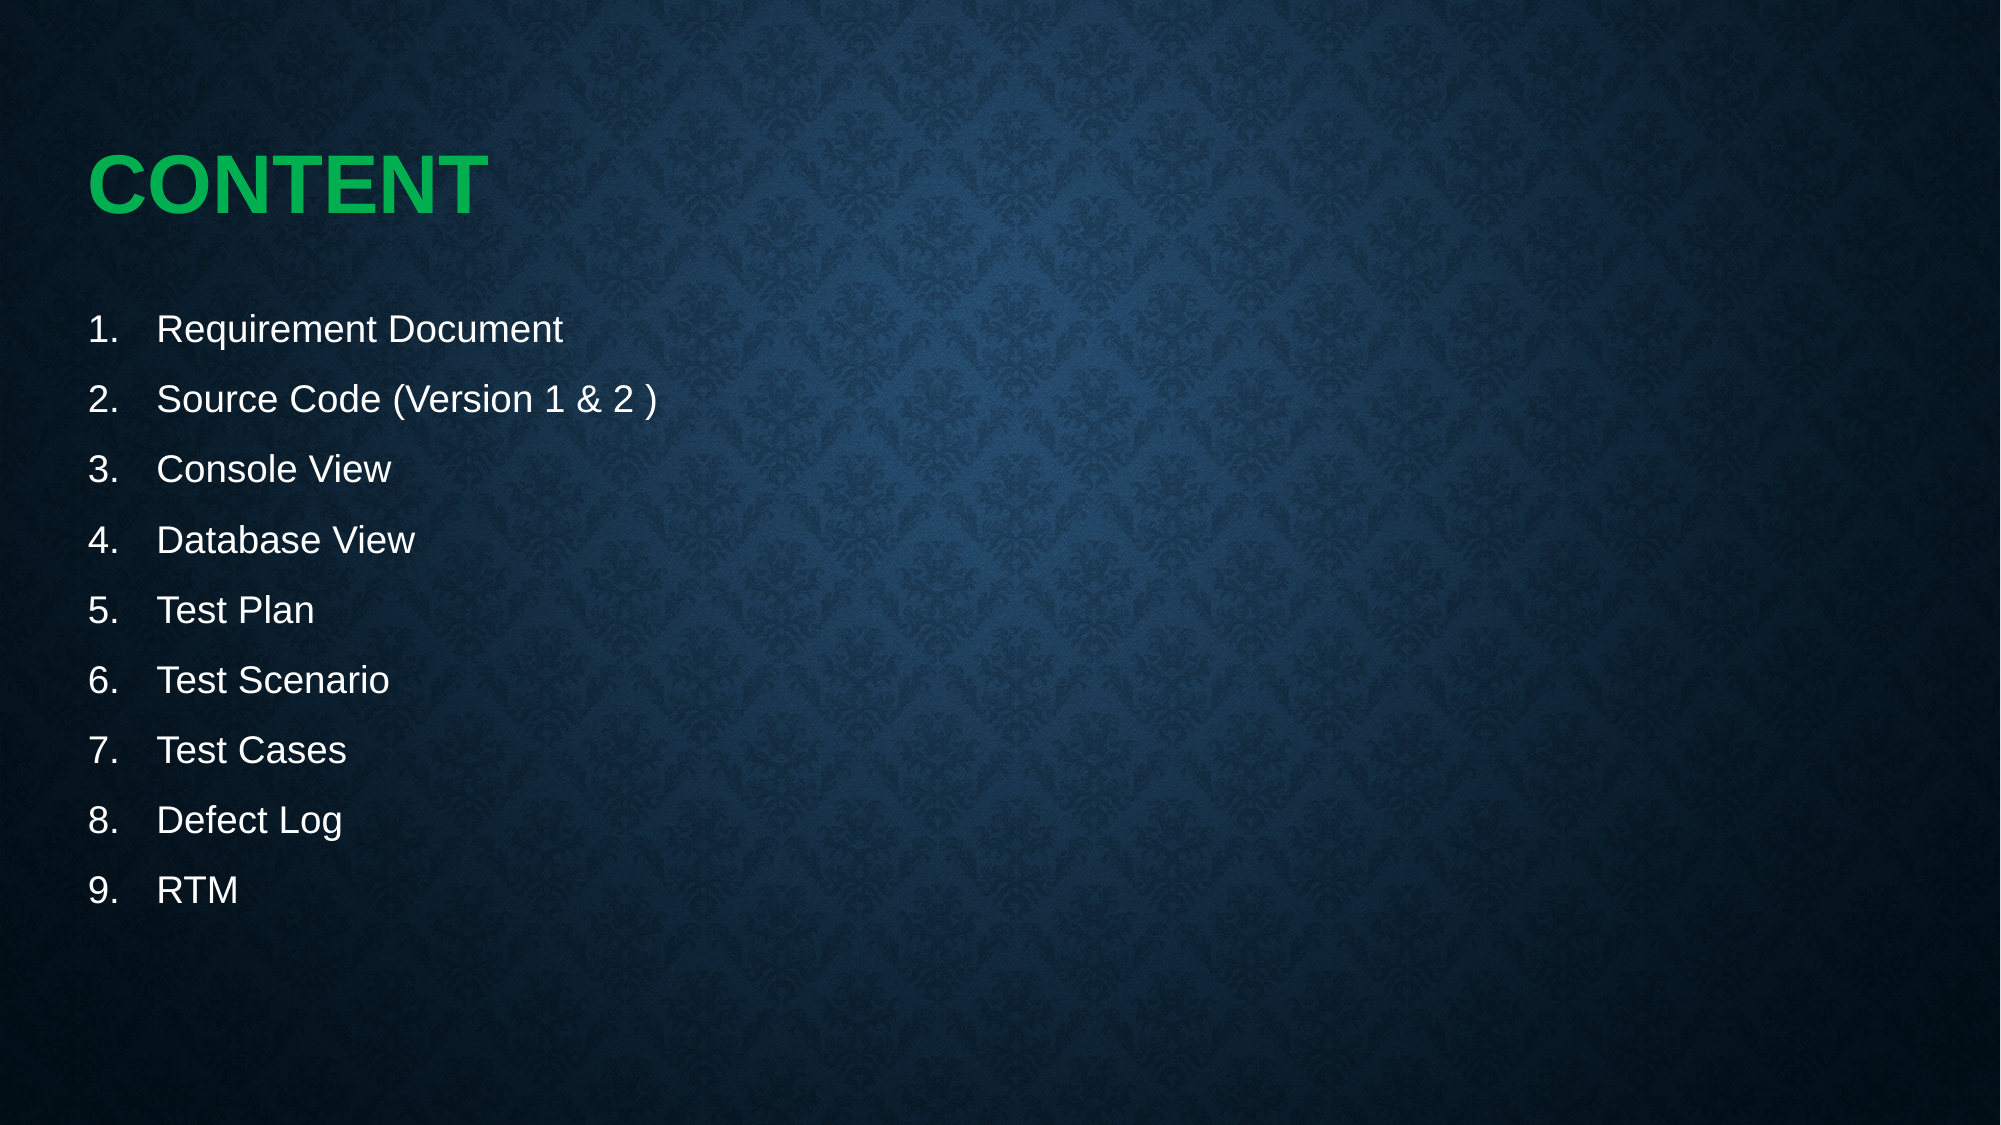

# Content
Requirement Document
Source Code (Version 1 & 2 )
Console View
Database View
Test Plan
Test Scenario
Test Cases
Defect Log
RTM